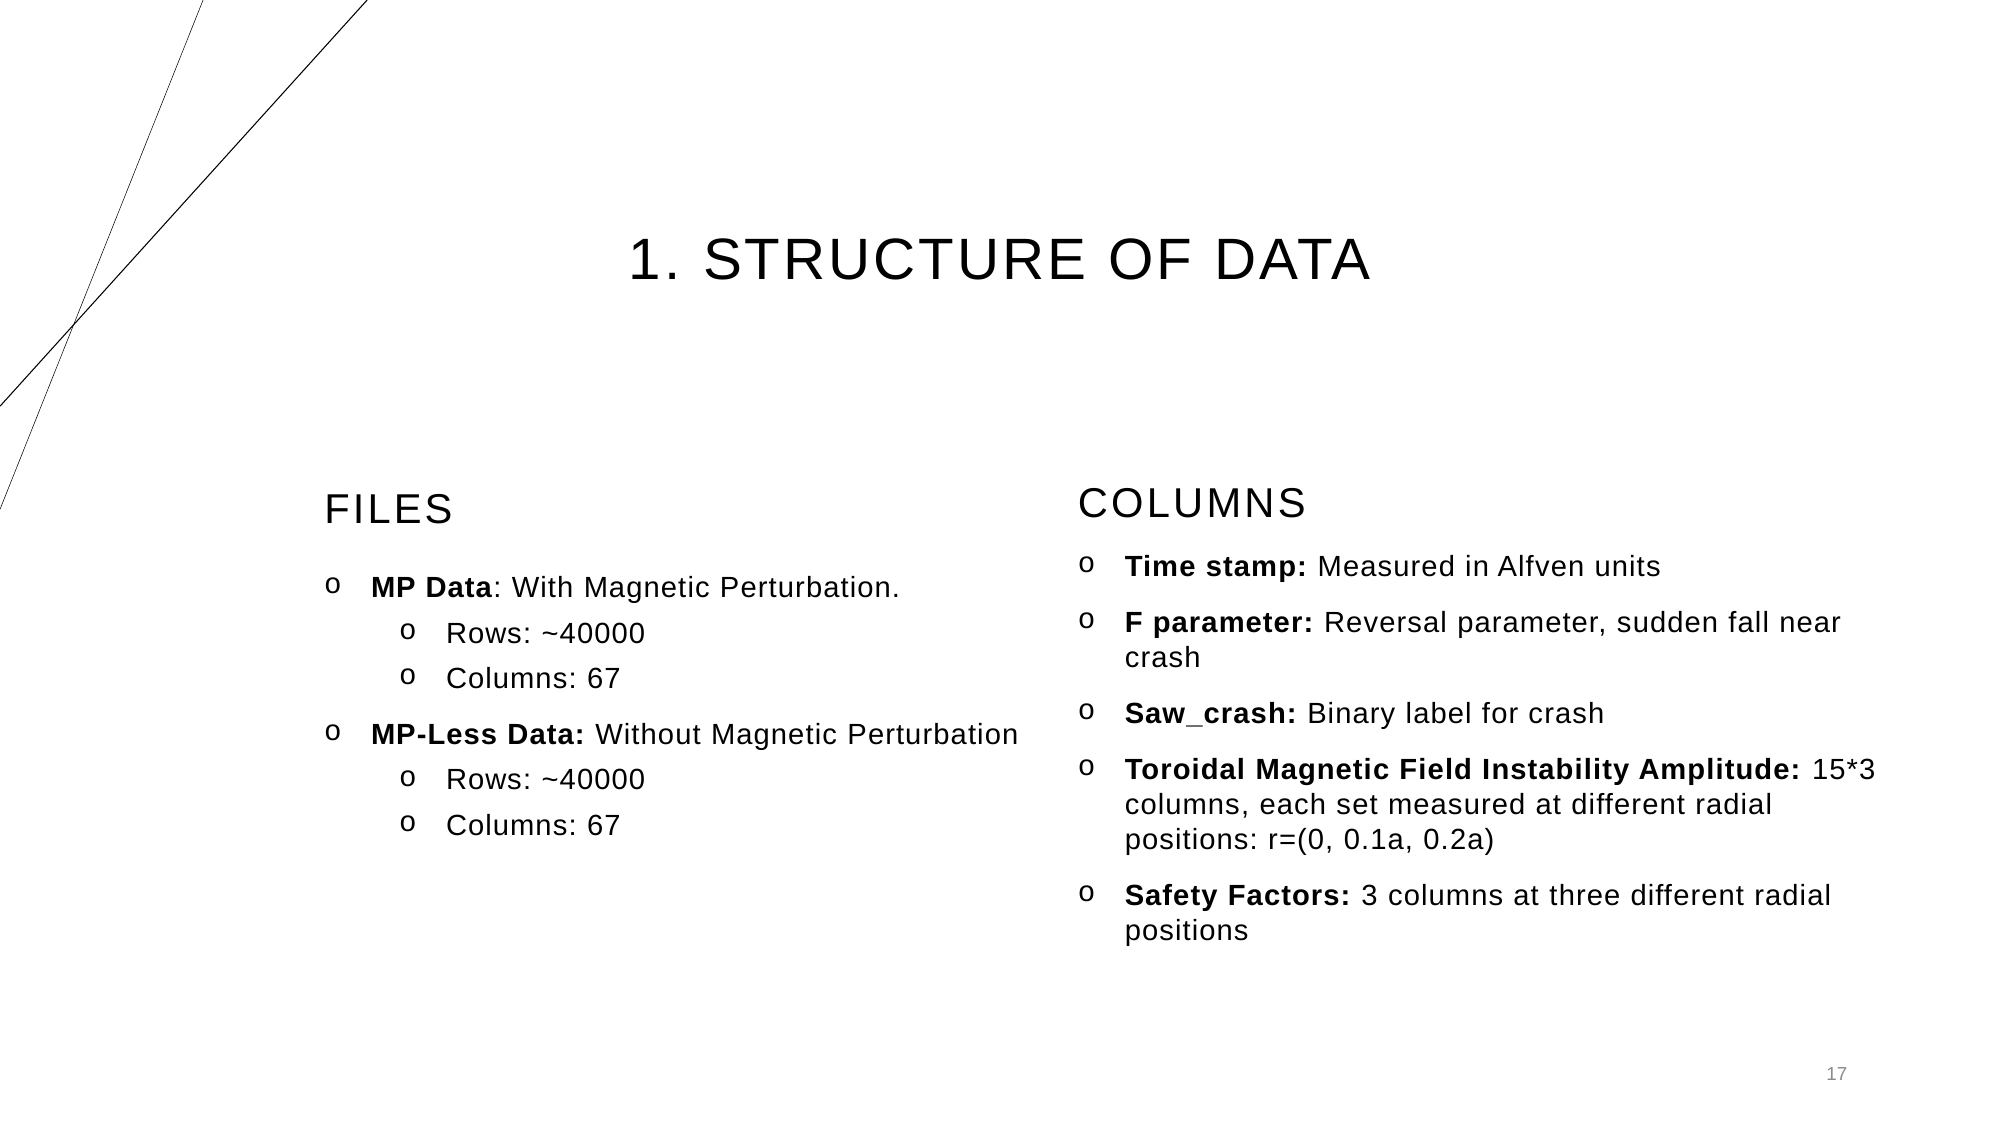

# 1. Structure of data
columns
files
Time stamp: Measured in Alfven units
F parameter: Reversal parameter, sudden fall near crash
Saw_crash: Binary label for crash
Toroidal Magnetic Field Instability Amplitude: 15*3 columns, each set measured at different radial positions: r=(0, 0.1a, 0.2a)
Safety Factors: 3 columns at three different radial positions
MP Data: With Magnetic Perturbation.
Rows: ~40000
Columns: 67
MP-Less Data: Without Magnetic Perturbation
Rows: ~40000
Columns: 67
17